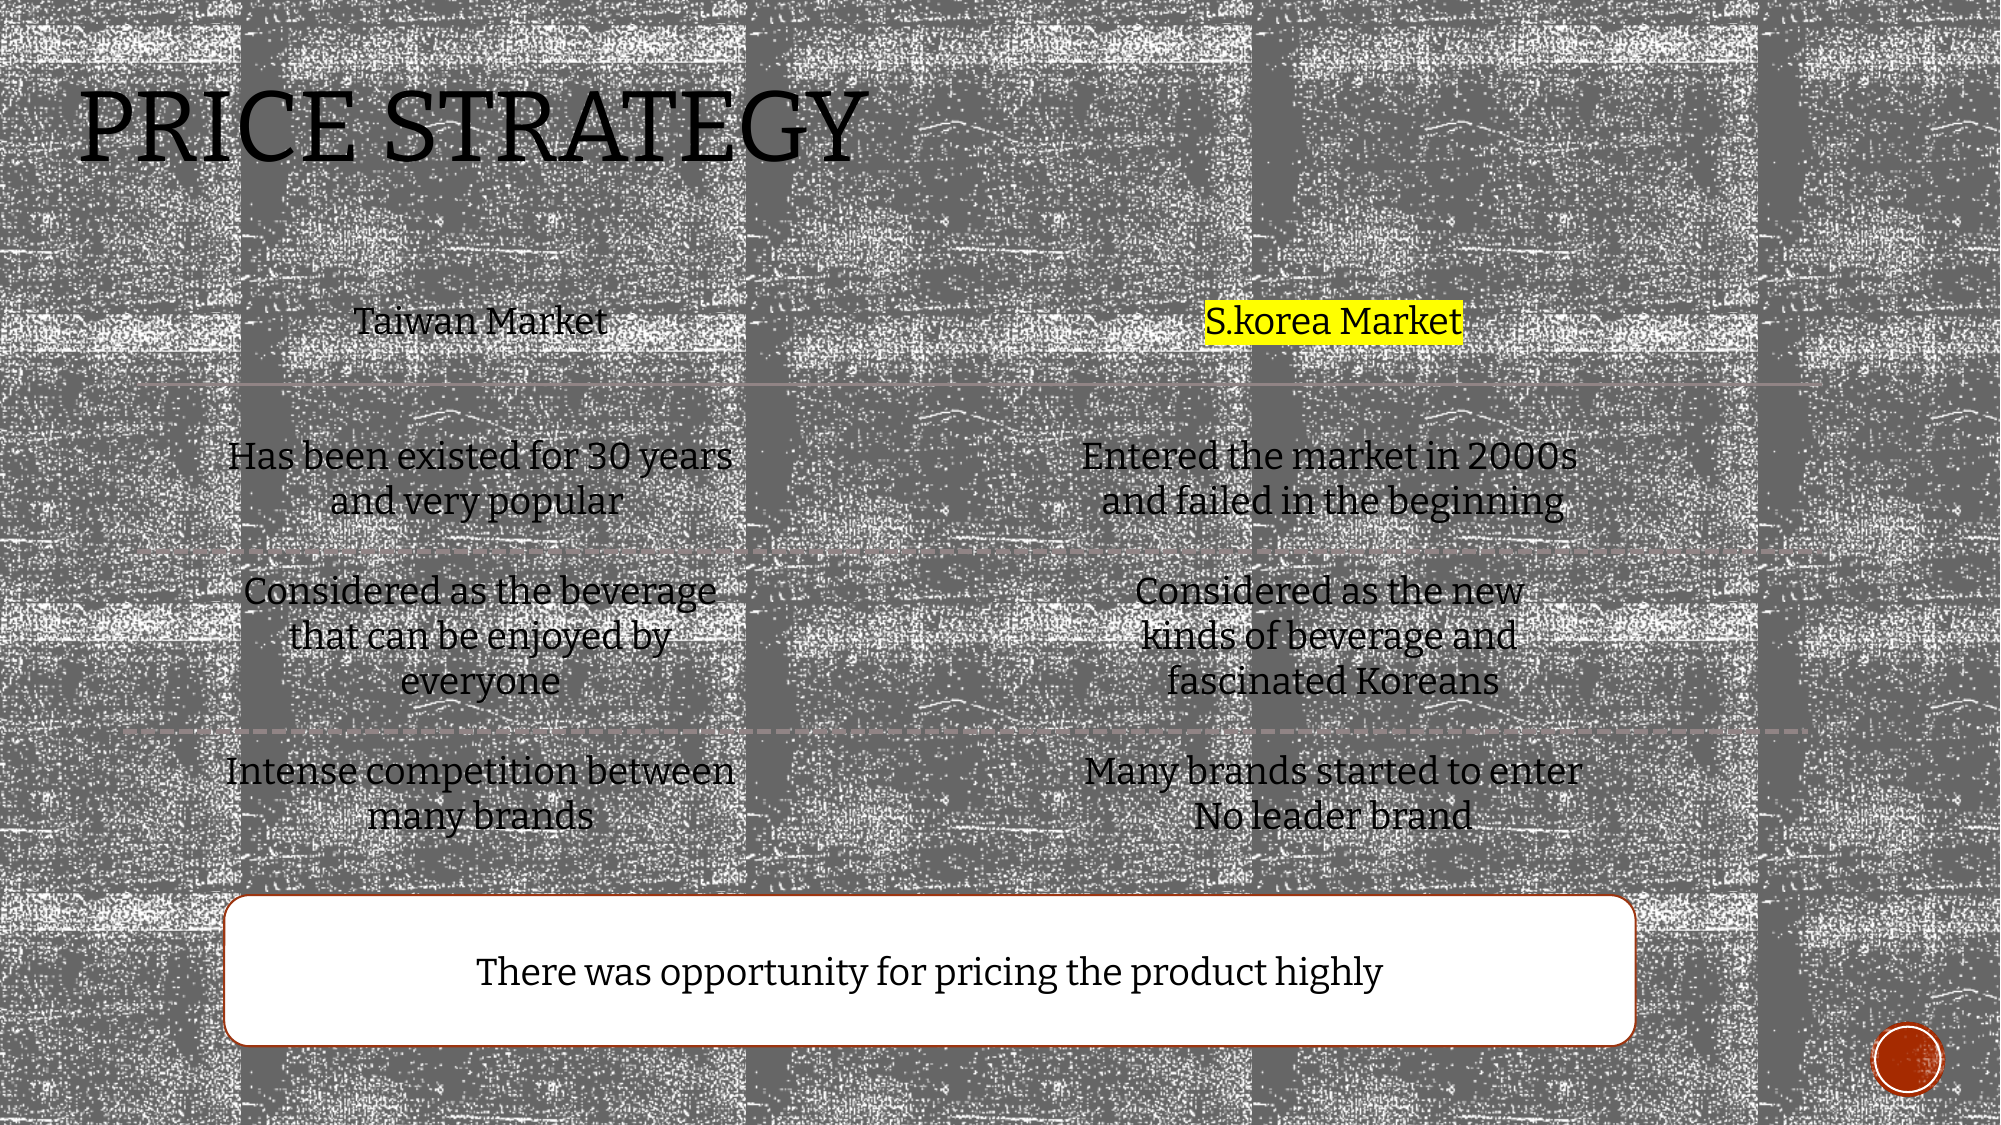

# PRICE STRATEGY
Taiwan Market

Has been existed for 30 years
and very popular

Considered as the beverage
 that can be enjoyed by
everyone

Intense competition between
many brands

S.korea Market

Entered the market in 2000s
and failed in the beginning

Considered as the new
kinds of beverage and
fascinated Koreans

 Many brands started to enter
No leader brand

There was opportunity for pricing the product highly